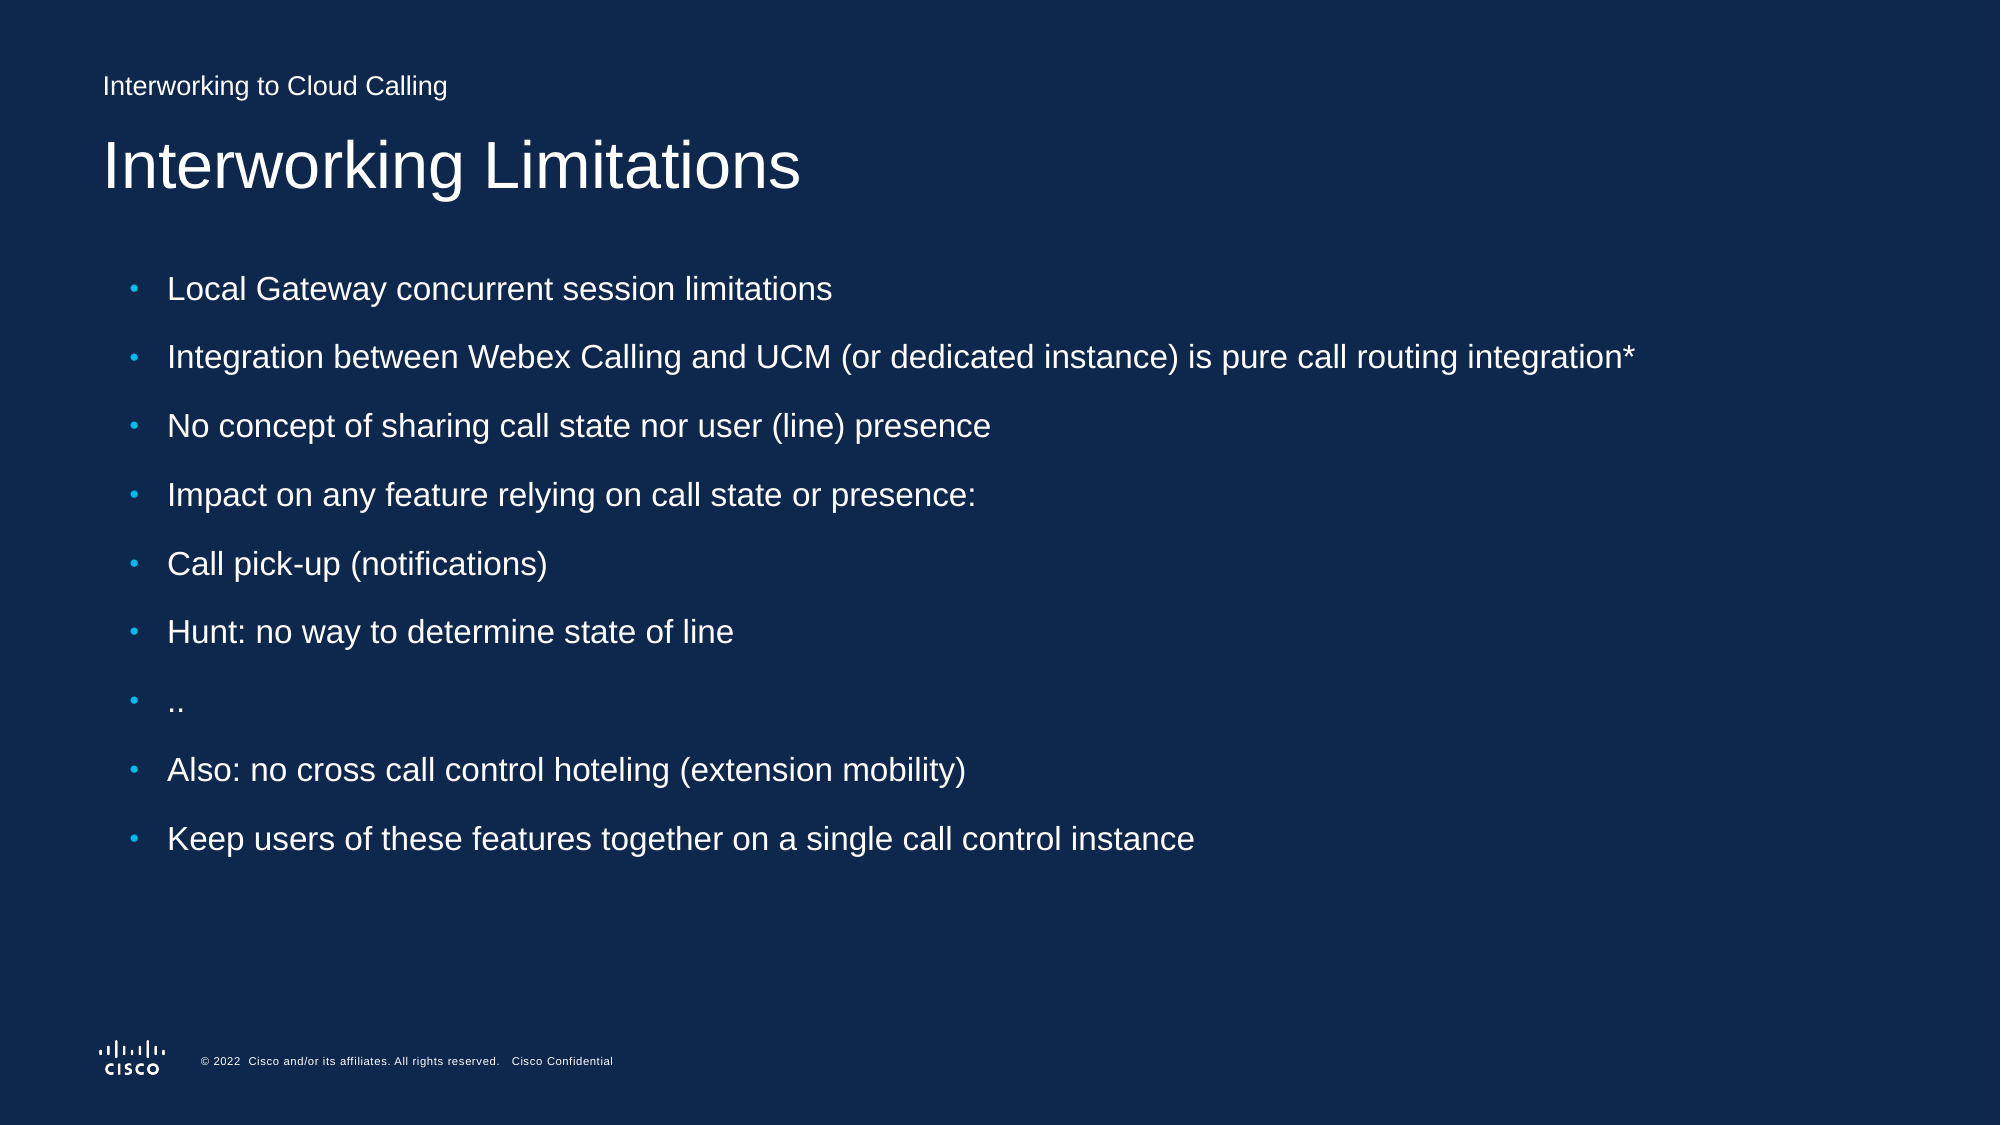

Interworking to Cloud Calling
Interworking Limitations
Local Gateway concurrent session limitations
Integration between Webex Calling and UCM (or dedicated instance) is pure call routing integration*
No concept of sharing call state nor user (line) presence
Impact on any feature relying on call state or presence:
Call pick-up (notifications)
Hunt: no way to determine state of line
..
Also: no cross call control hoteling (extension mobility)
Keep users of these features together on a single call control instance